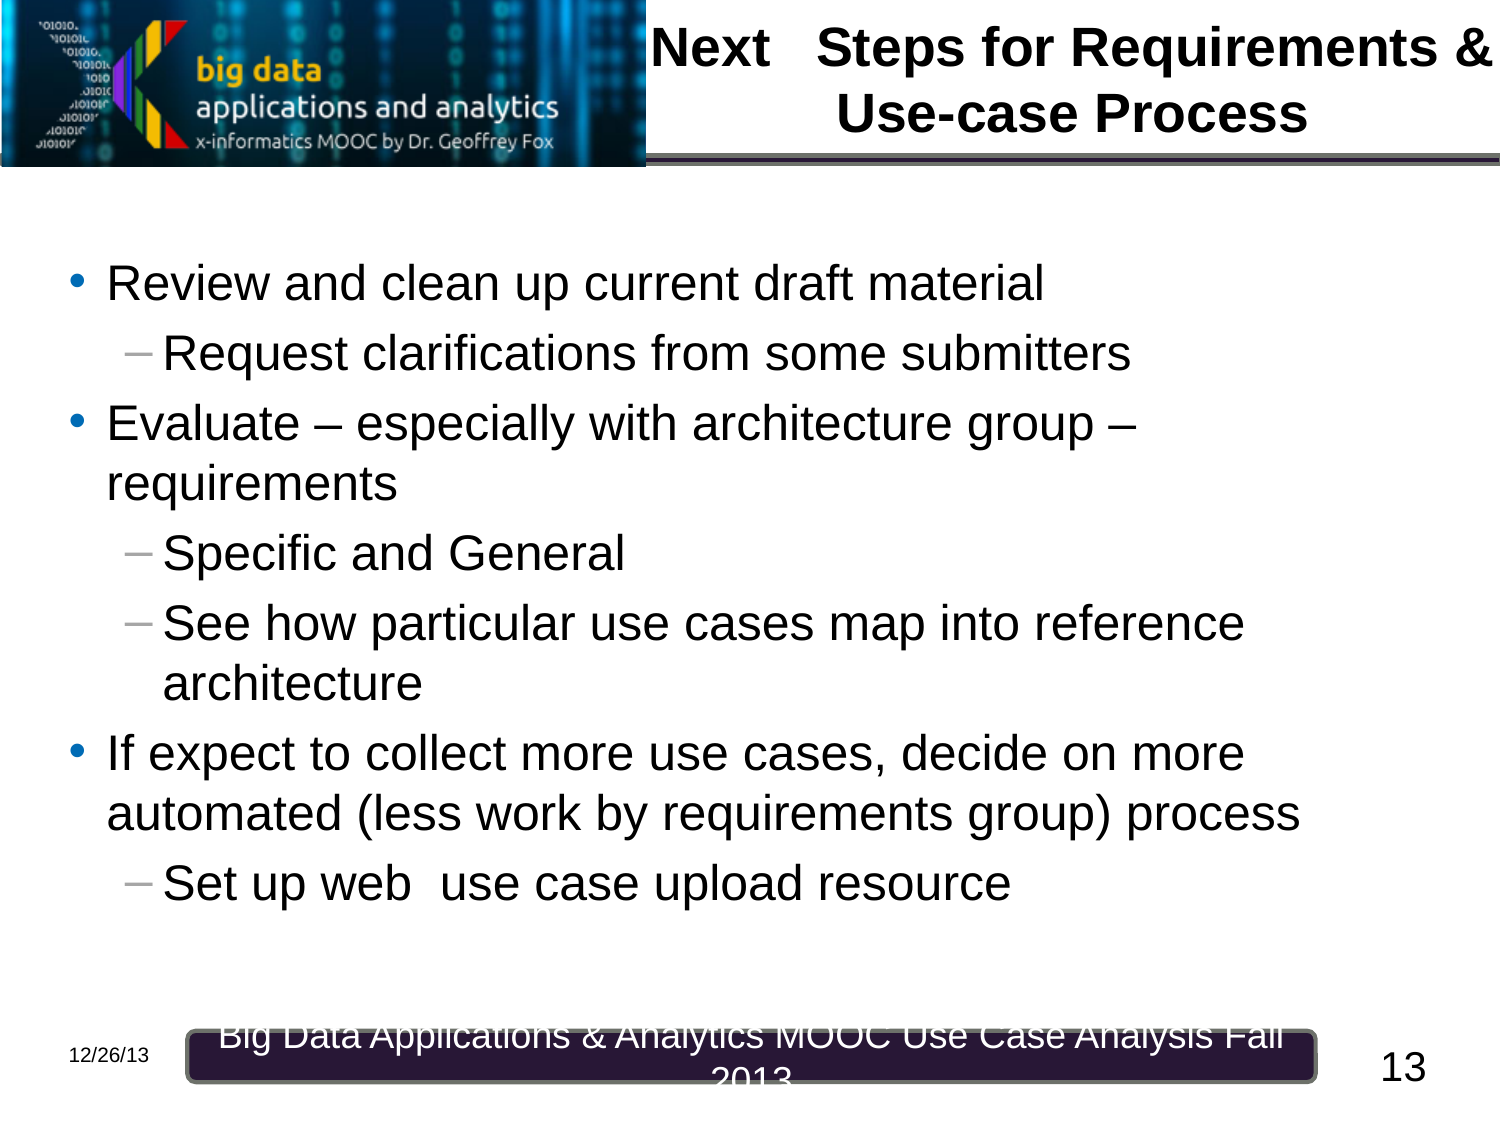

# Next   Steps for Requirements & Use-case Process
Review and clean up current draft material
Request clarifications from some submitters
Evaluate – especially with architecture group – requirements
Specific and General
See how particular use cases map into reference architecture
If expect to collect more use cases, decide on more automated (less work by requirements group) process
Set up web  use case upload resource
13